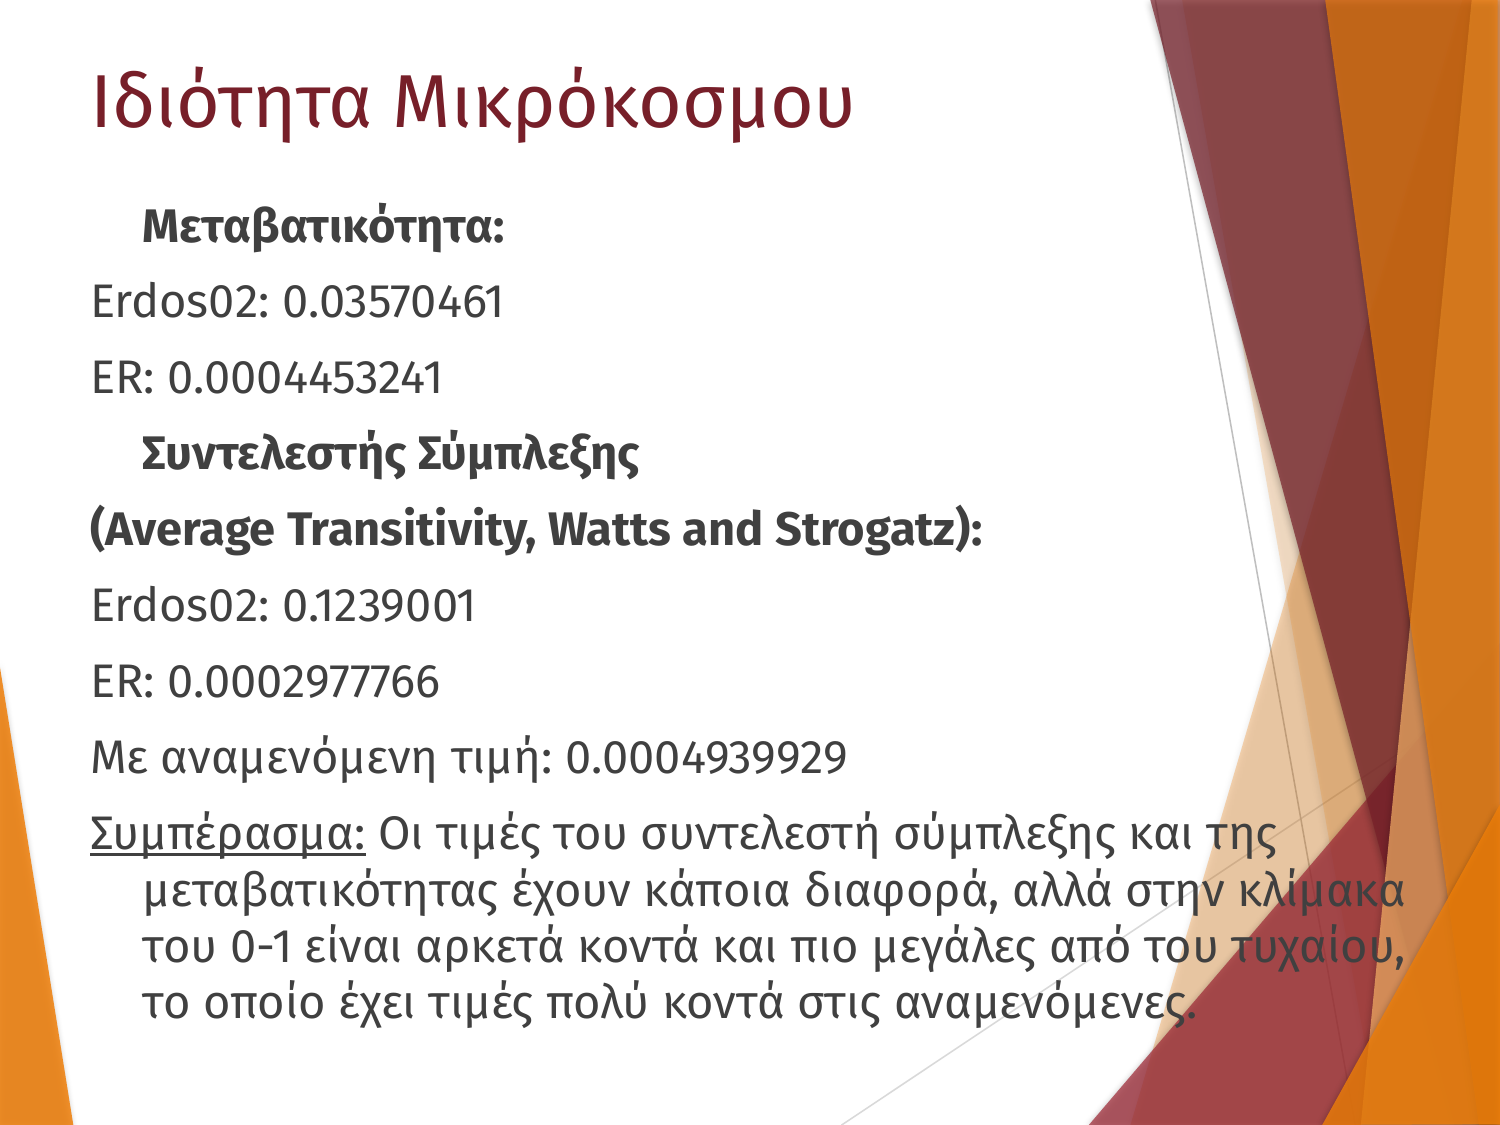

# Ιδιότητα Μικρόκοσμου
		Μεταβατικότητα:
Erdos02: 0.03570461
ER: 0.0004453241
		Συντελεστής Σύμπλεξης
(Average Transitivity, Watts and Strogatz):
Erdos02: 0.1239001
ER: 0.0002977766
Με αναμενόμενη τιμή: 0.0004939929
Συμπέρασμα: Οι τιμές του συντελεστή σύμπλεξης και της μεταβατικότητας έχουν κάποια διαφορά, αλλά στην κλίμακα του 0-1 είναι αρκετά κοντά και πιο μεγάλες από του τυχαίου, το οποίο έχει τιμές πολύ κοντά στις αναμενόμενες.